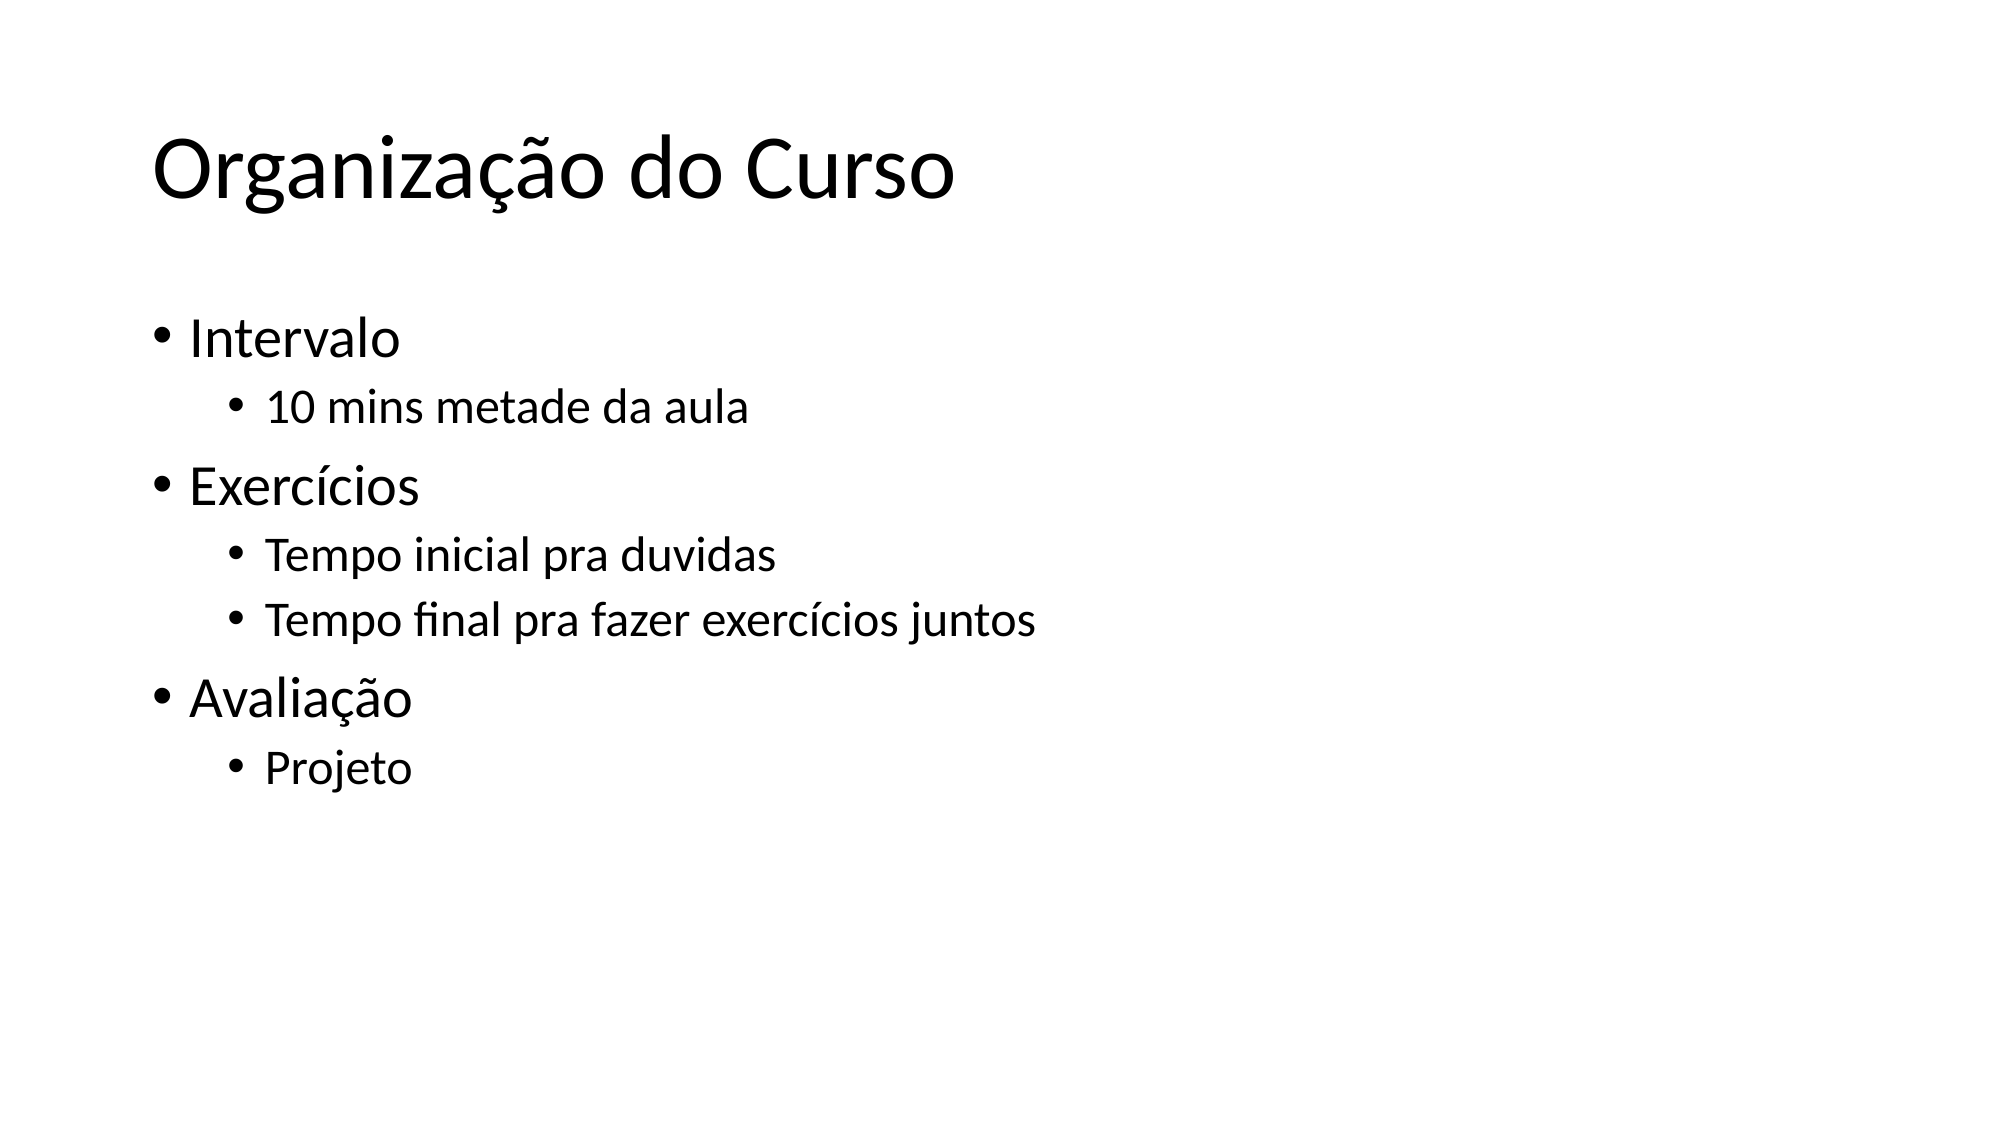

# Organização do Curso
Intervalo
10 mins metade da aula
Exercícios
Tempo inicial pra duvidas
Tempo final pra fazer exercícios juntos
Avaliação
Projeto